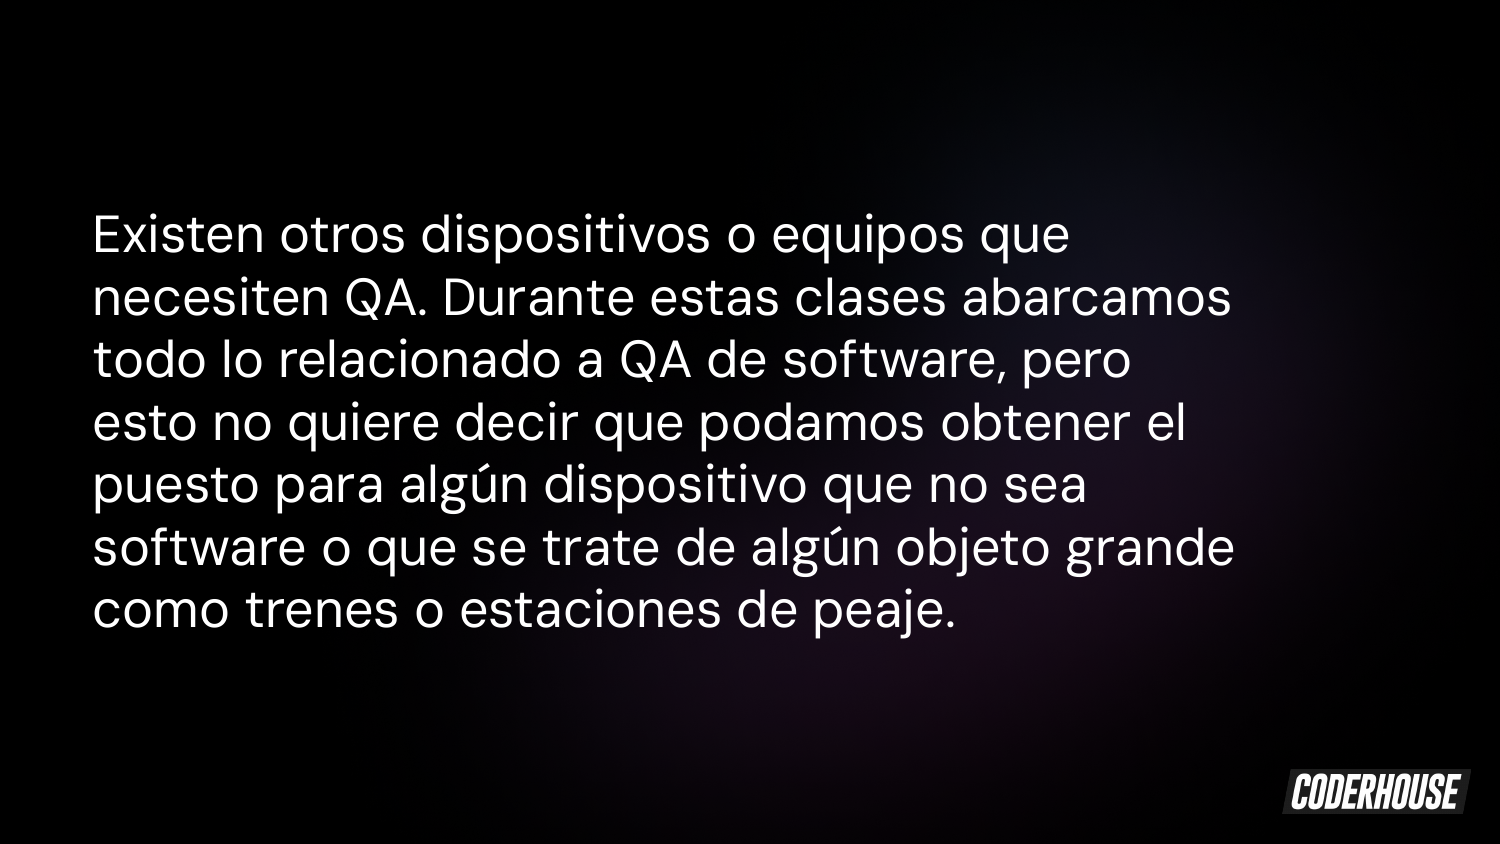

Existen otros dispositivos o equipos que necesiten QA. Durante estas clases abarcamos todo lo relacionado a QA de software, pero esto no quiere decir que podamos obtener el puesto para algún dispositivo que no sea software o que se trate de algún objeto grande como trenes o estaciones de peaje.